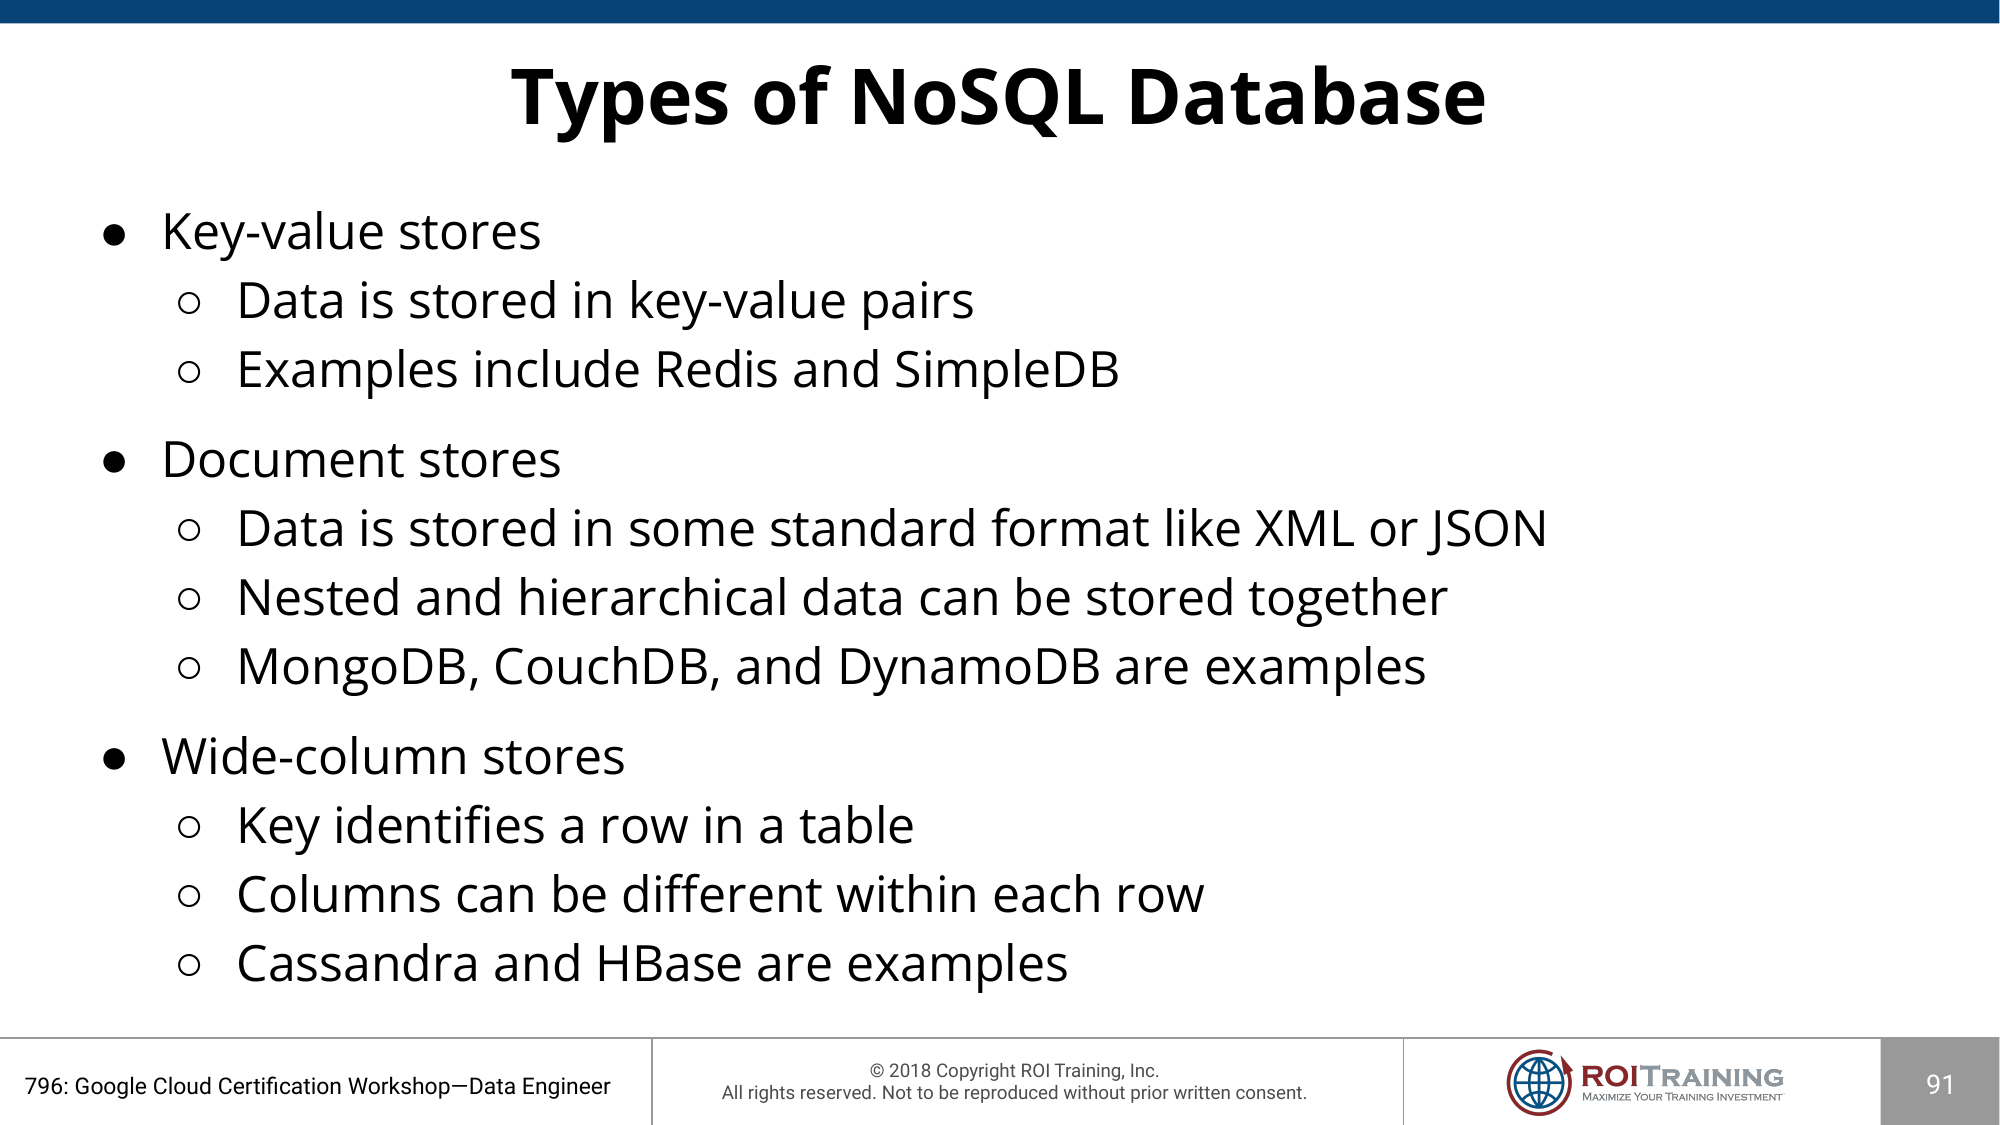

# Types of NoSQL Database
Key-value stores
Data is stored in key-value pairs
Examples include Redis and SimpleDB
Document stores
Data is stored in some standard format like XML or JSON
Nested and hierarchical data can be stored together
MongoDB, CouchDB, and DynamoDB are examples
Wide-column stores
Key identifies a row in a table
Columns can be different within each row
Cassandra and HBase are examples